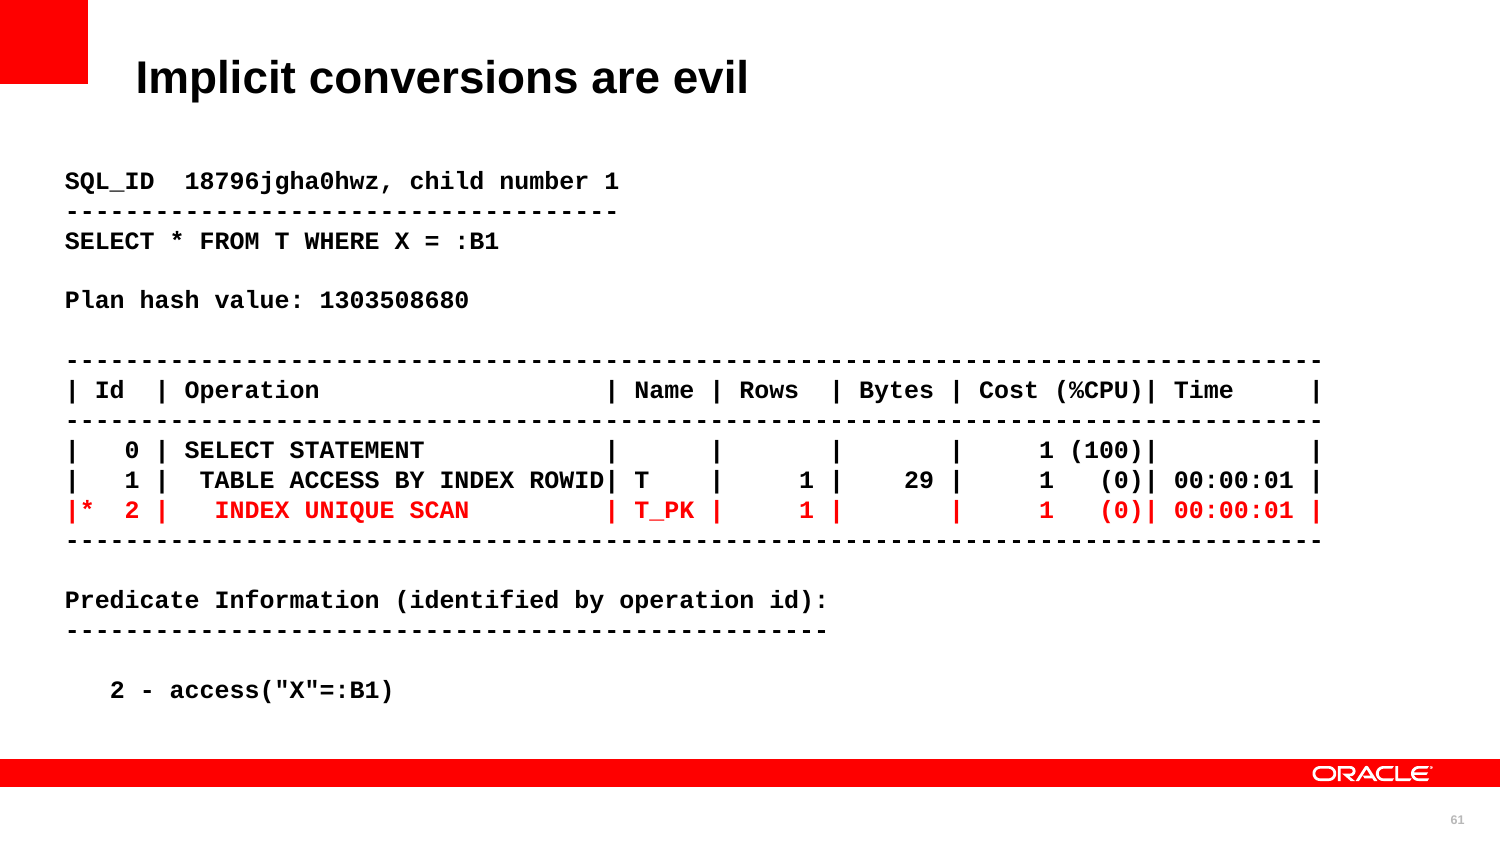

Implicit conversions are evil
SQL_ID  18796jgha0hwz, child number 1
-------------------------------------
SELECT * FROM T WHERE X = :B1

Plan hash value: 1303508680

------------------------------------------------------------------------------------
| Id  | Operation                   | Name | Rows  | Bytes | Cost (%CPU)| Time     |
------------------------------------------------------------------------------------
|   0 | SELECT STATEMENT            |      |       |       |     1 (100)|          |
|   1 |  TABLE ACCESS BY INDEX ROWID| T    |     1 |    29 |     1   (0)| 00:00:01 |
|*  2 |   INDEX UNIQUE SCAN         | T_PK |     1 |       |     1   (0)| 00:00:01 |
------------------------------------------------------------------------------------

Predicate Information (identified by operation id):
---------------------------------------------------

   2 - access("X"=:B1)